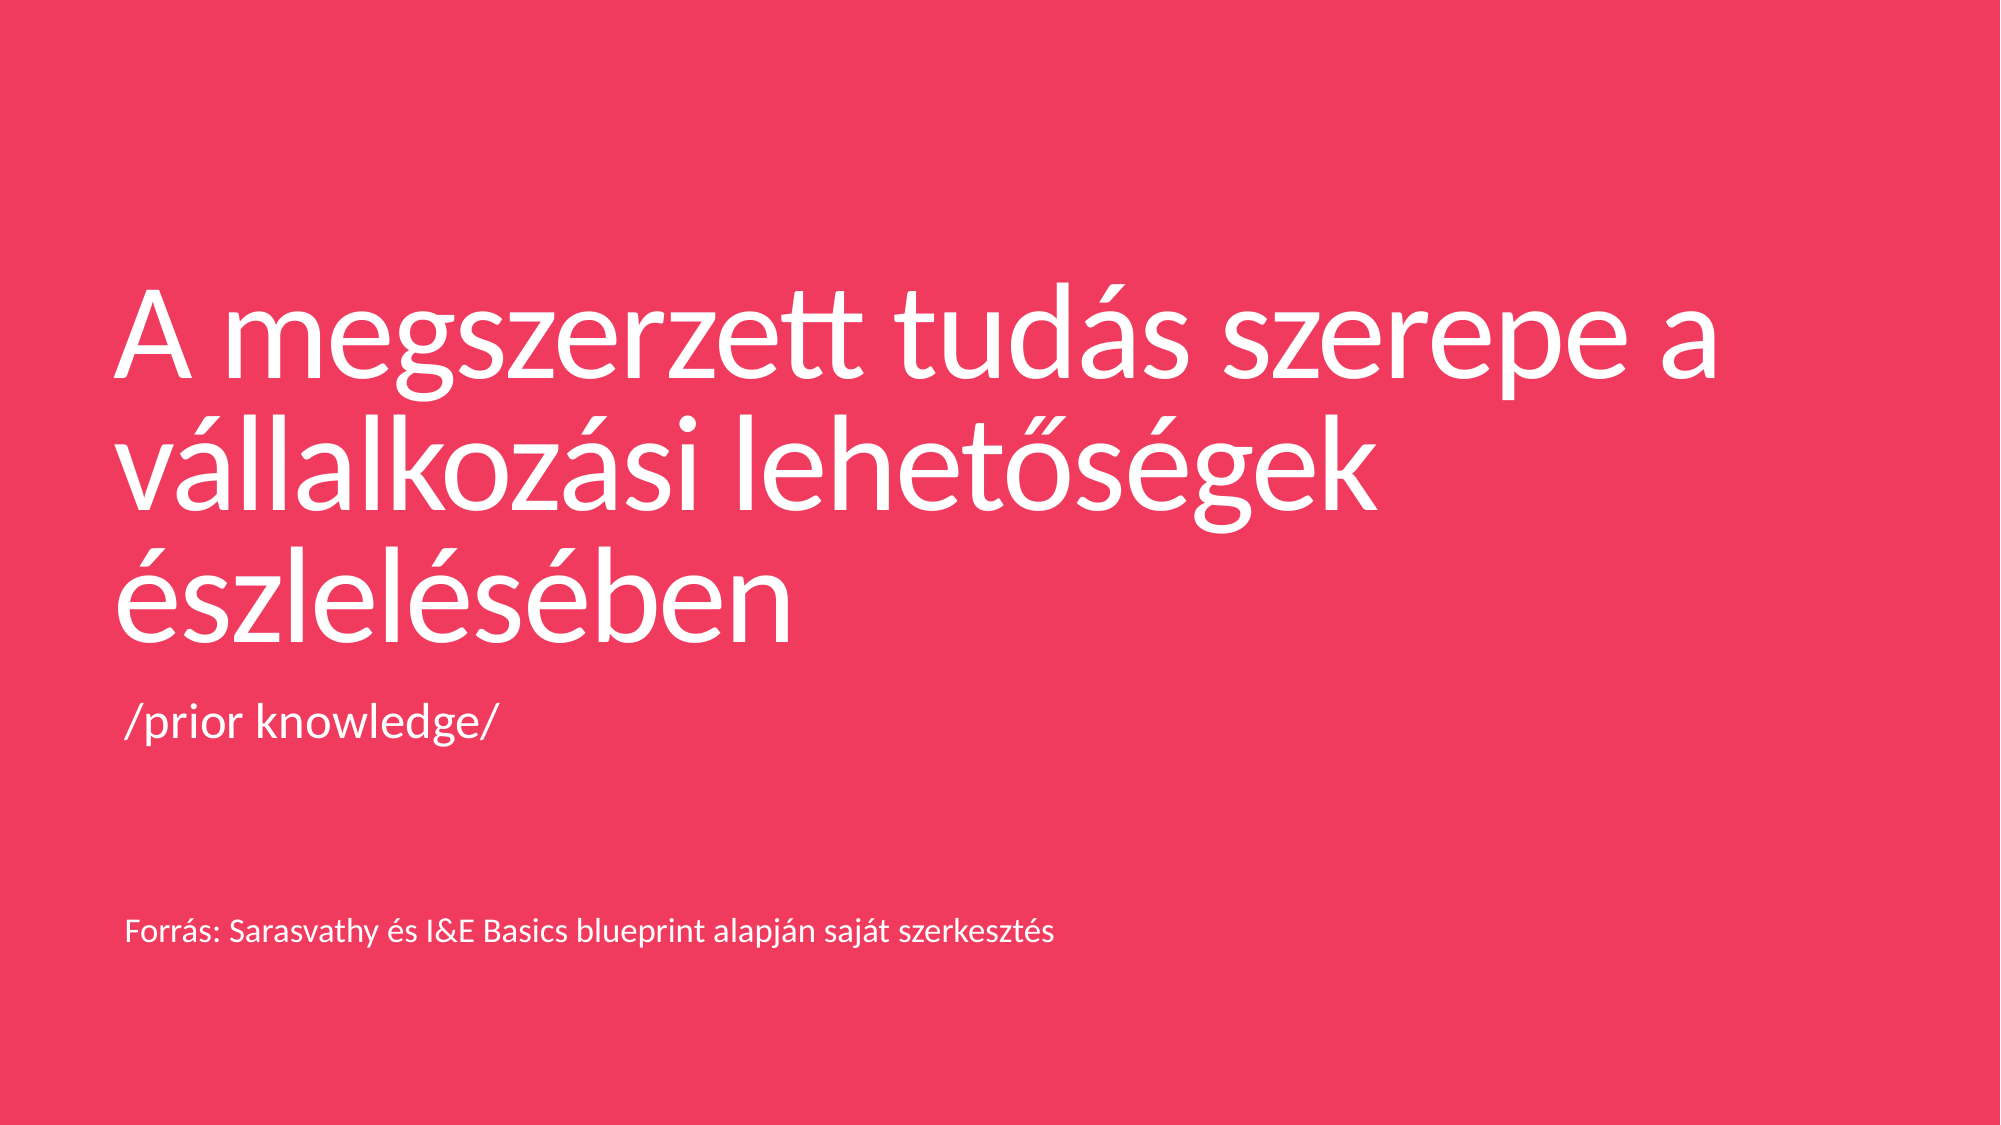

# A megszerzett tudás szerepe a vállalkozási lehetőségek észlelésében
/prior knowledge/

Forrás: Sarasvathy és I&E Basics blueprint alapján saját szerkesztés